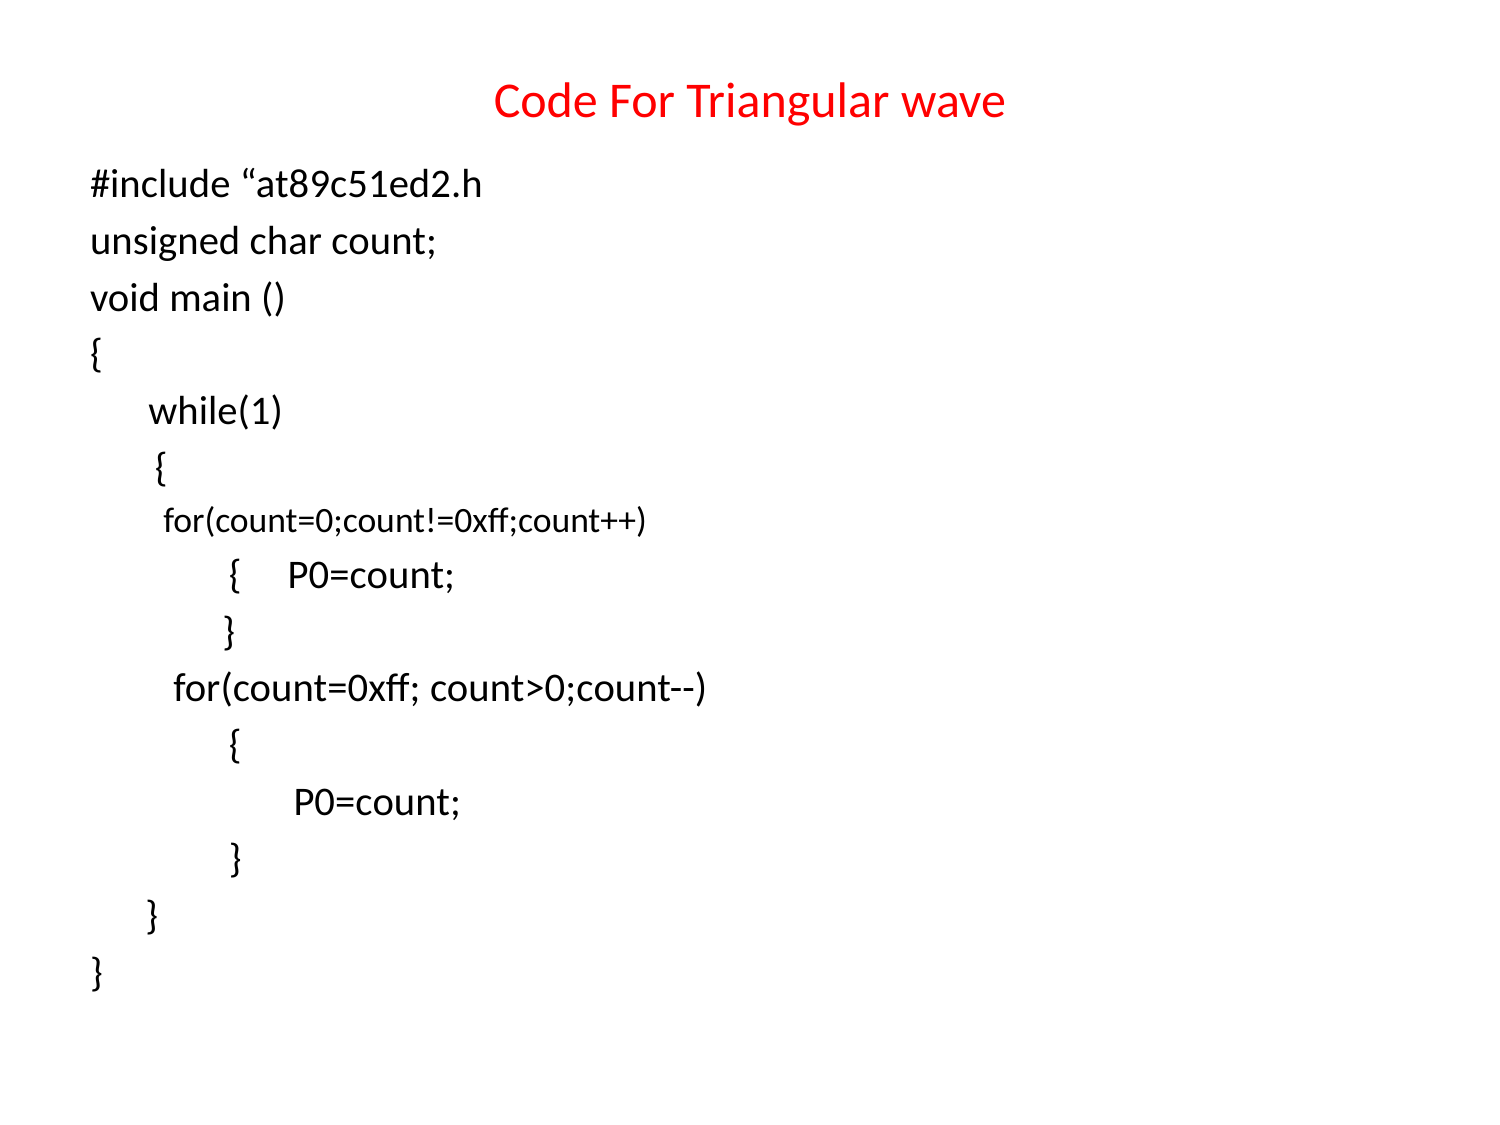

# Code For Triangular wave
#include “at89c51ed2.h
unsigned char count;
void main ()
{
	 while(1)
       {
 for(count=0;count!=0xff;count++)
               {     P0=count;
	         }
         for(count=0xff; count>0;count--)
               {
                      P0=count;
               }
      }
}